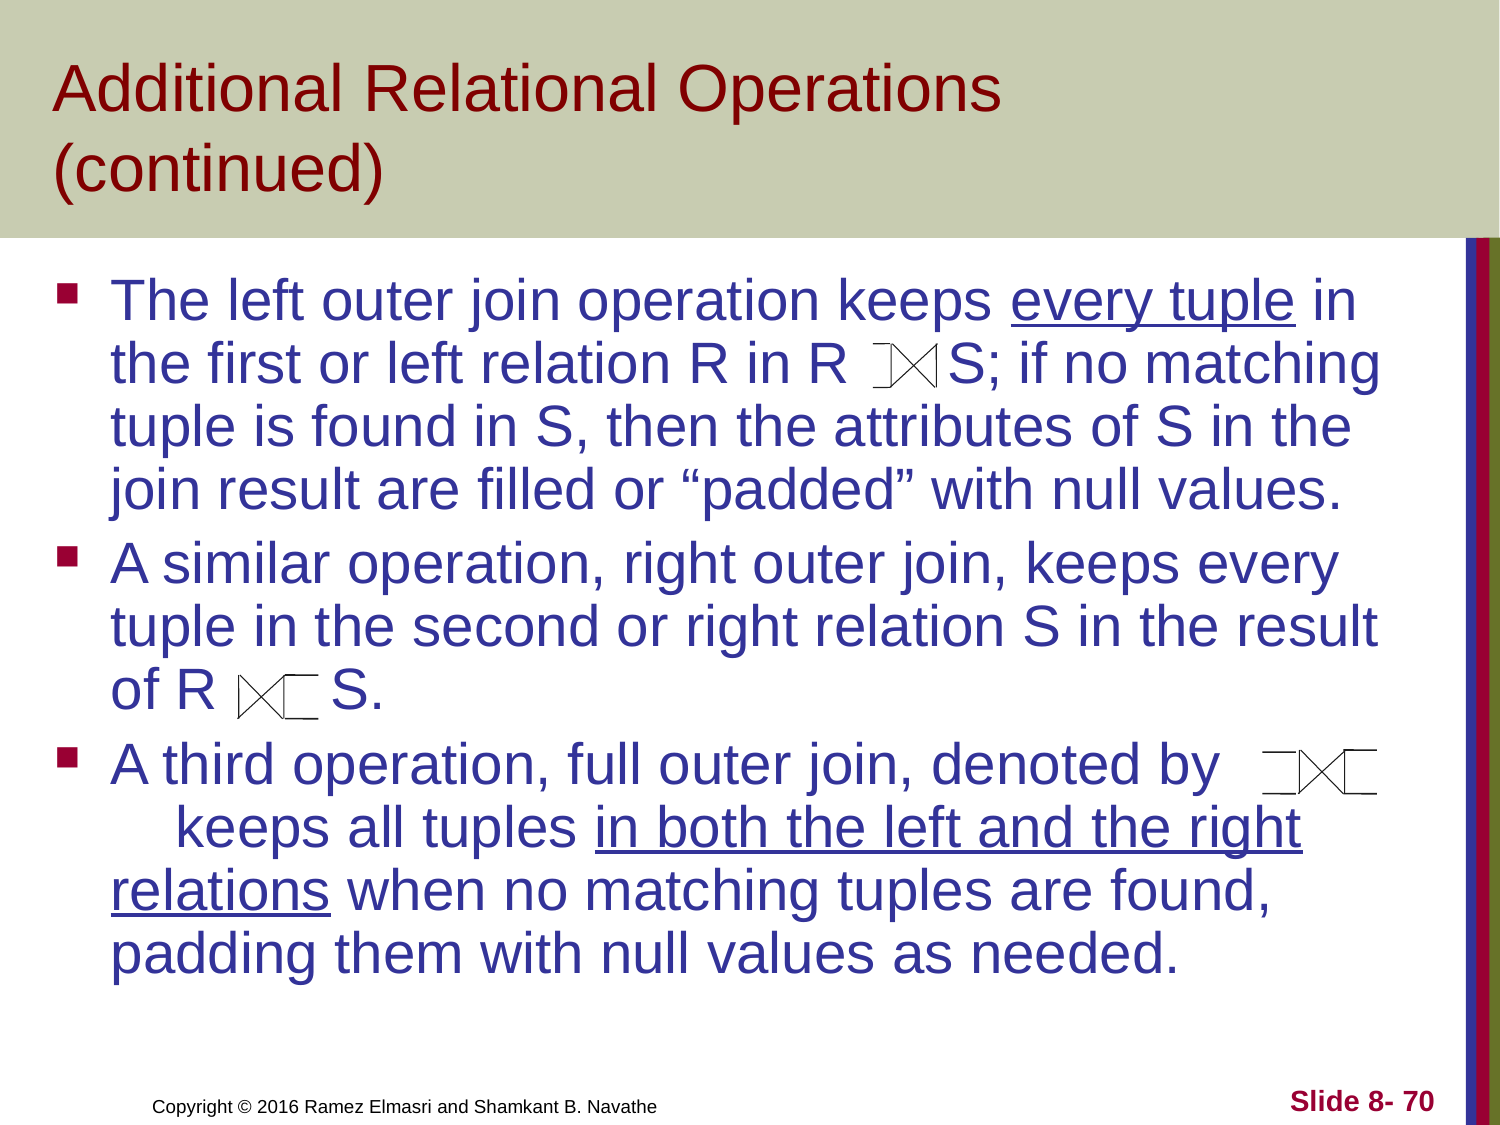

# Additional Relational Operations (continued)
The left outer join operation keeps every tuple in the first or left relation R in R      S; if no matching tuple is found in S, then the attributes of S in the join result are filled or “padded” with null values.
A similar operation, right outer join, keeps every tuple in the second or right relation S in the result of R       S.
A third operation, full outer join, denoted by               keeps all tuples in both the left and the right relations when no matching tuples are found, padding them with null values as needed.

Slide 8- 70